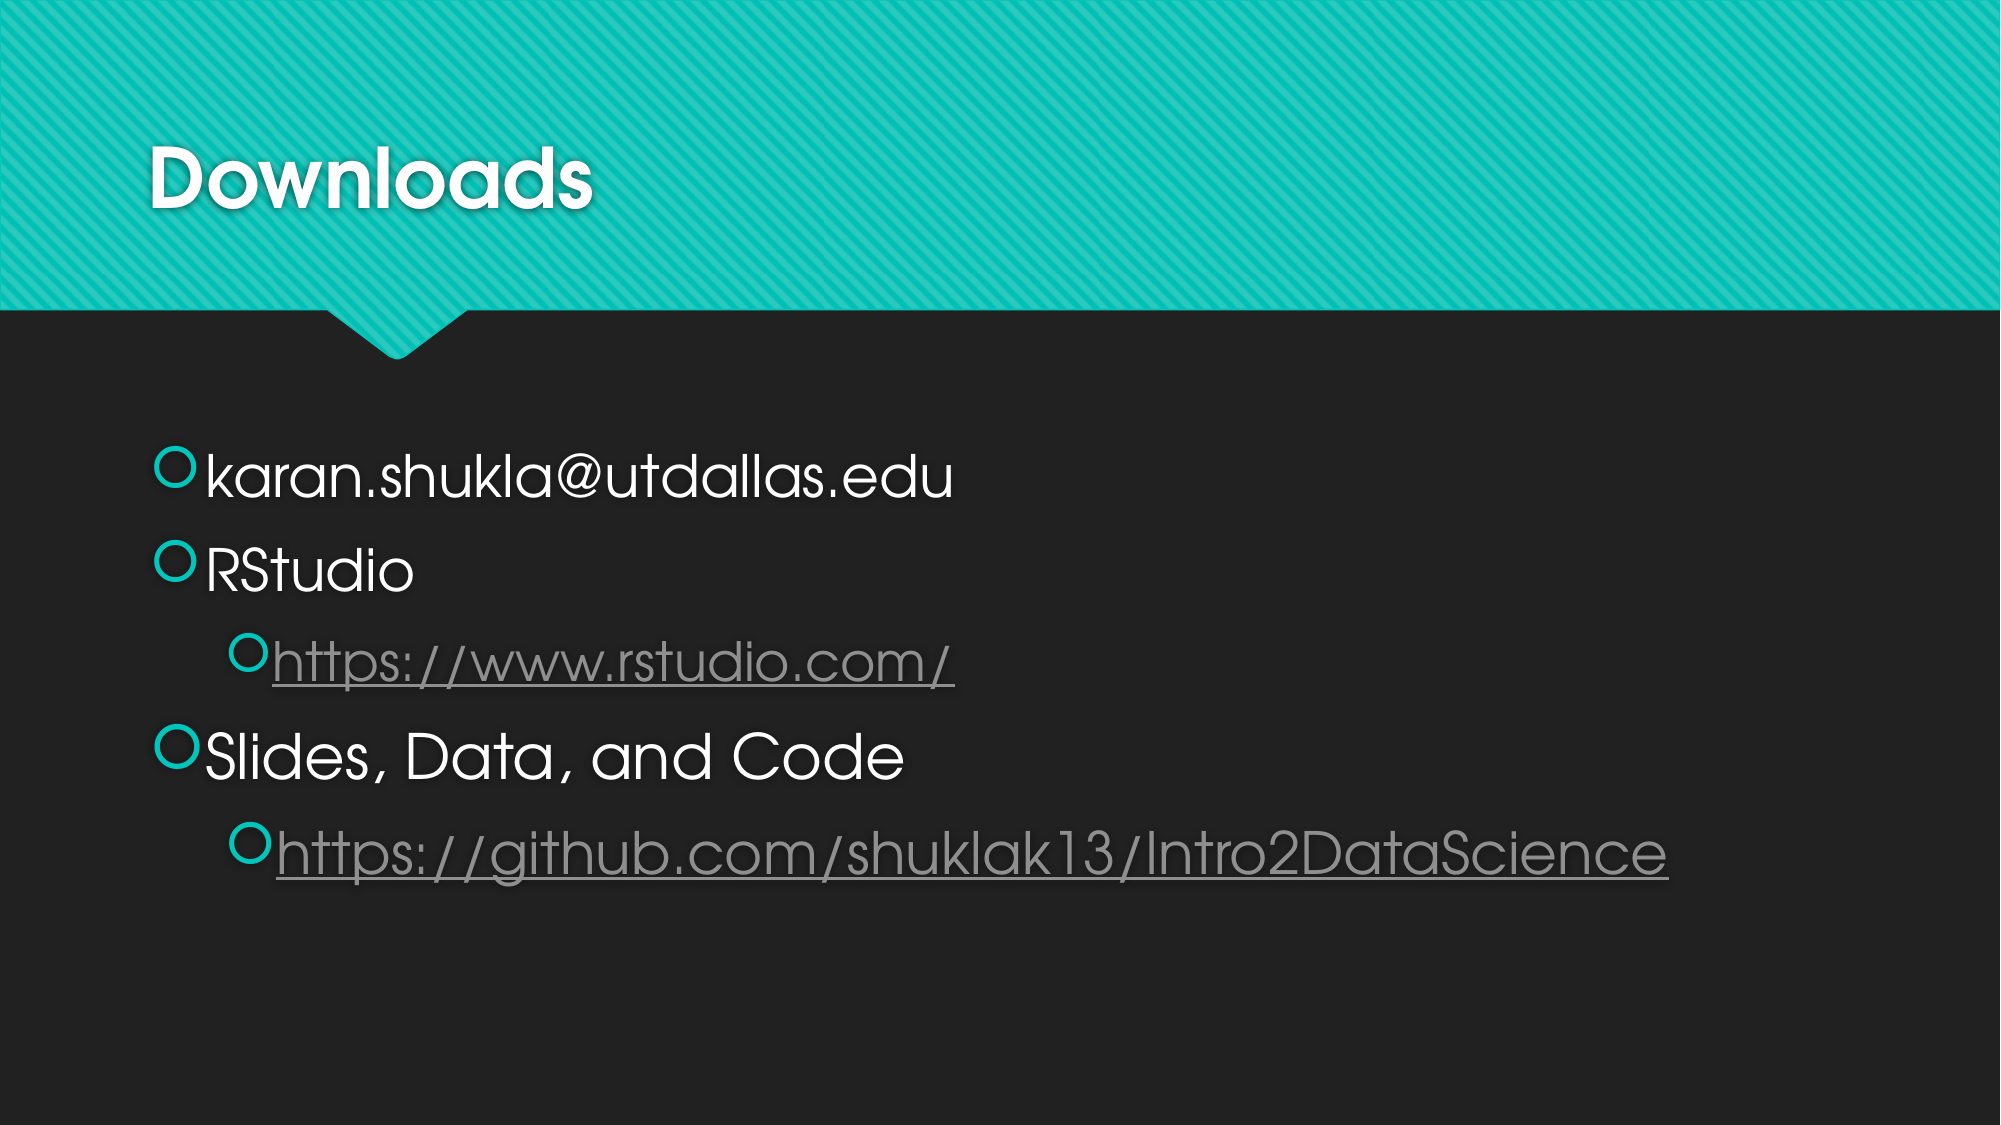

# Downloads
karan.shukla@utdallas.edu
RStudio
https://www.rstudio.com/
Slides, Data, and Code
https://github.com/shuklak13/Intro2DataScience